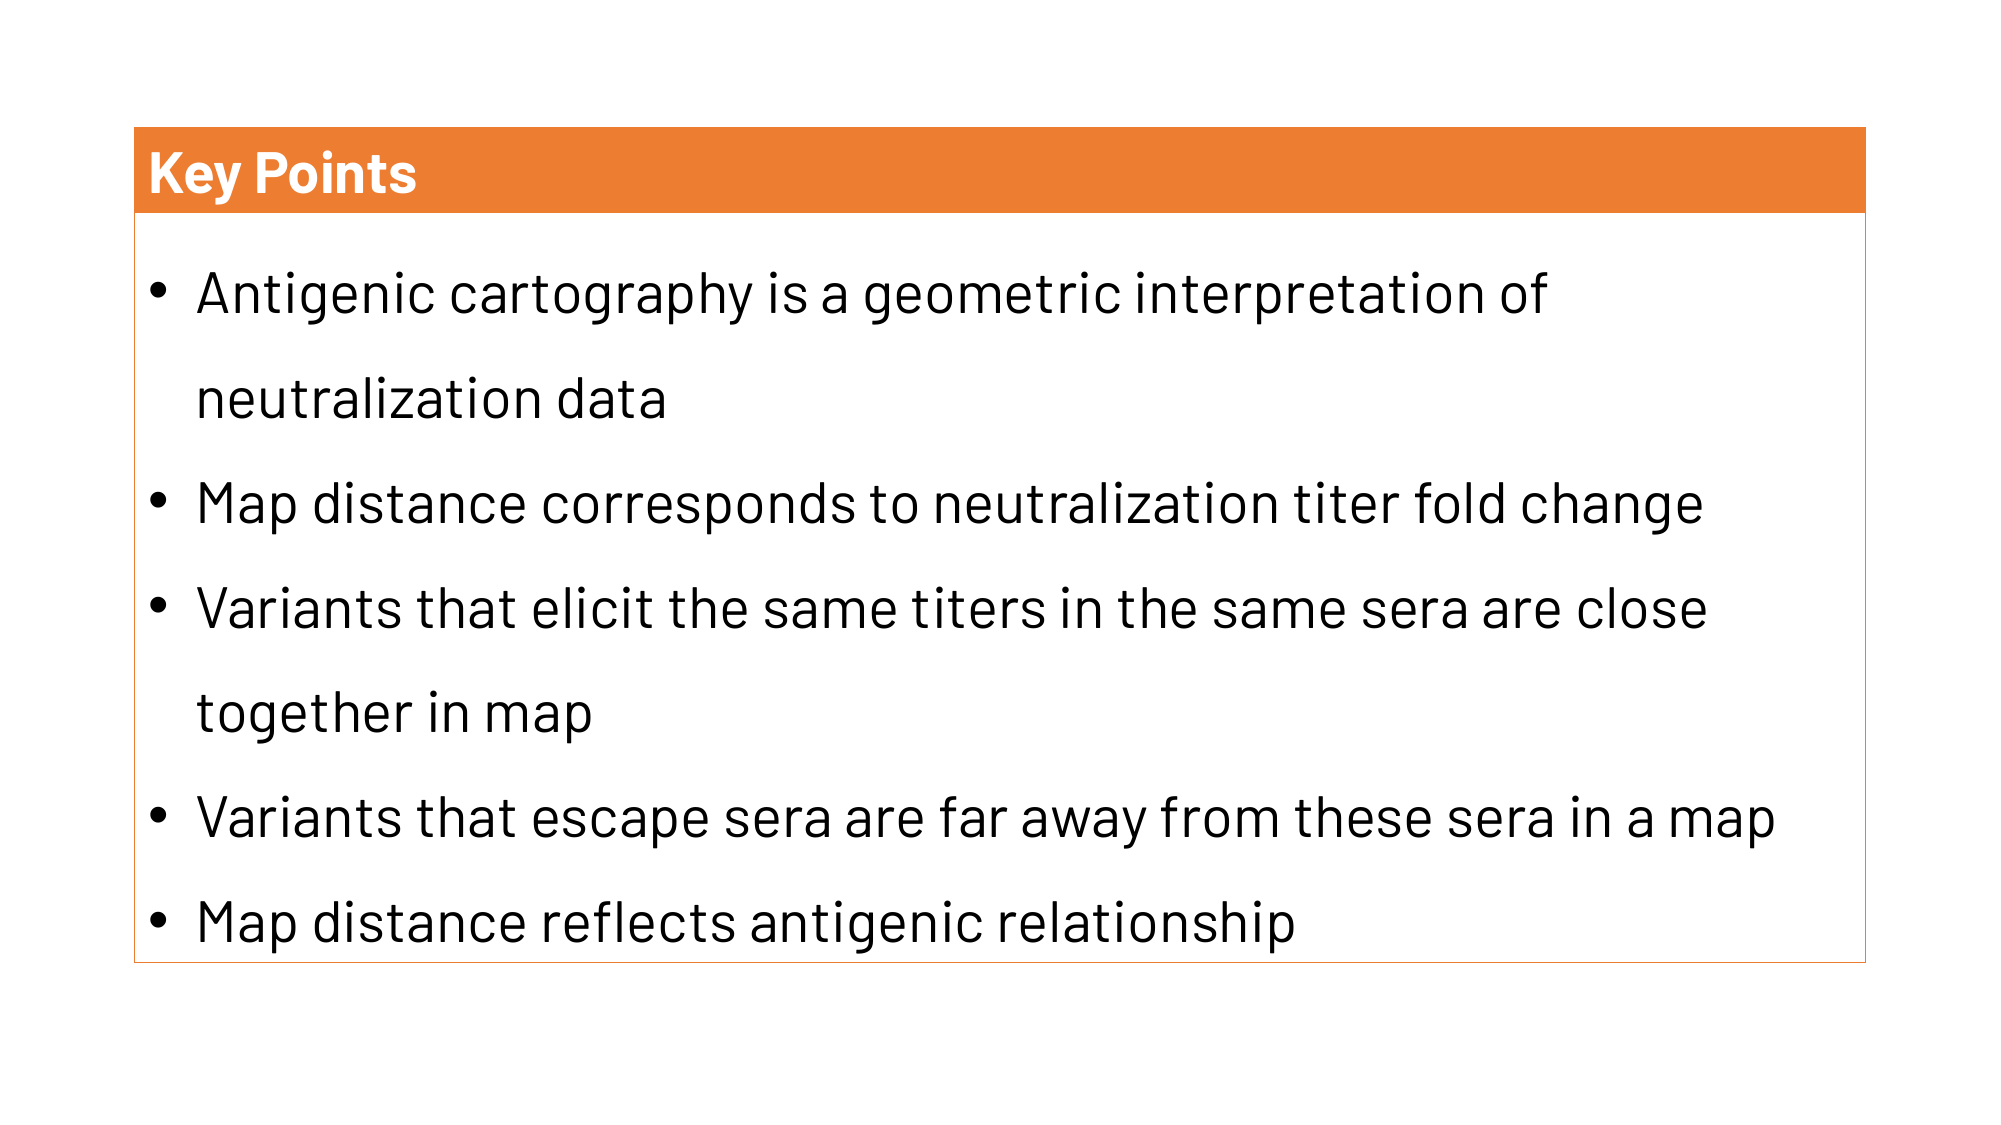

| Key Points |
| --- |
| Antigenic cartography is a geometric interpretation of neutralization data Map distance corresponds to neutralization titer fold change Variants that elicit the same titers in the same sera are close together in map Variants that escape sera are far away from these sera in a map Map distance reflects antigenic relationship |